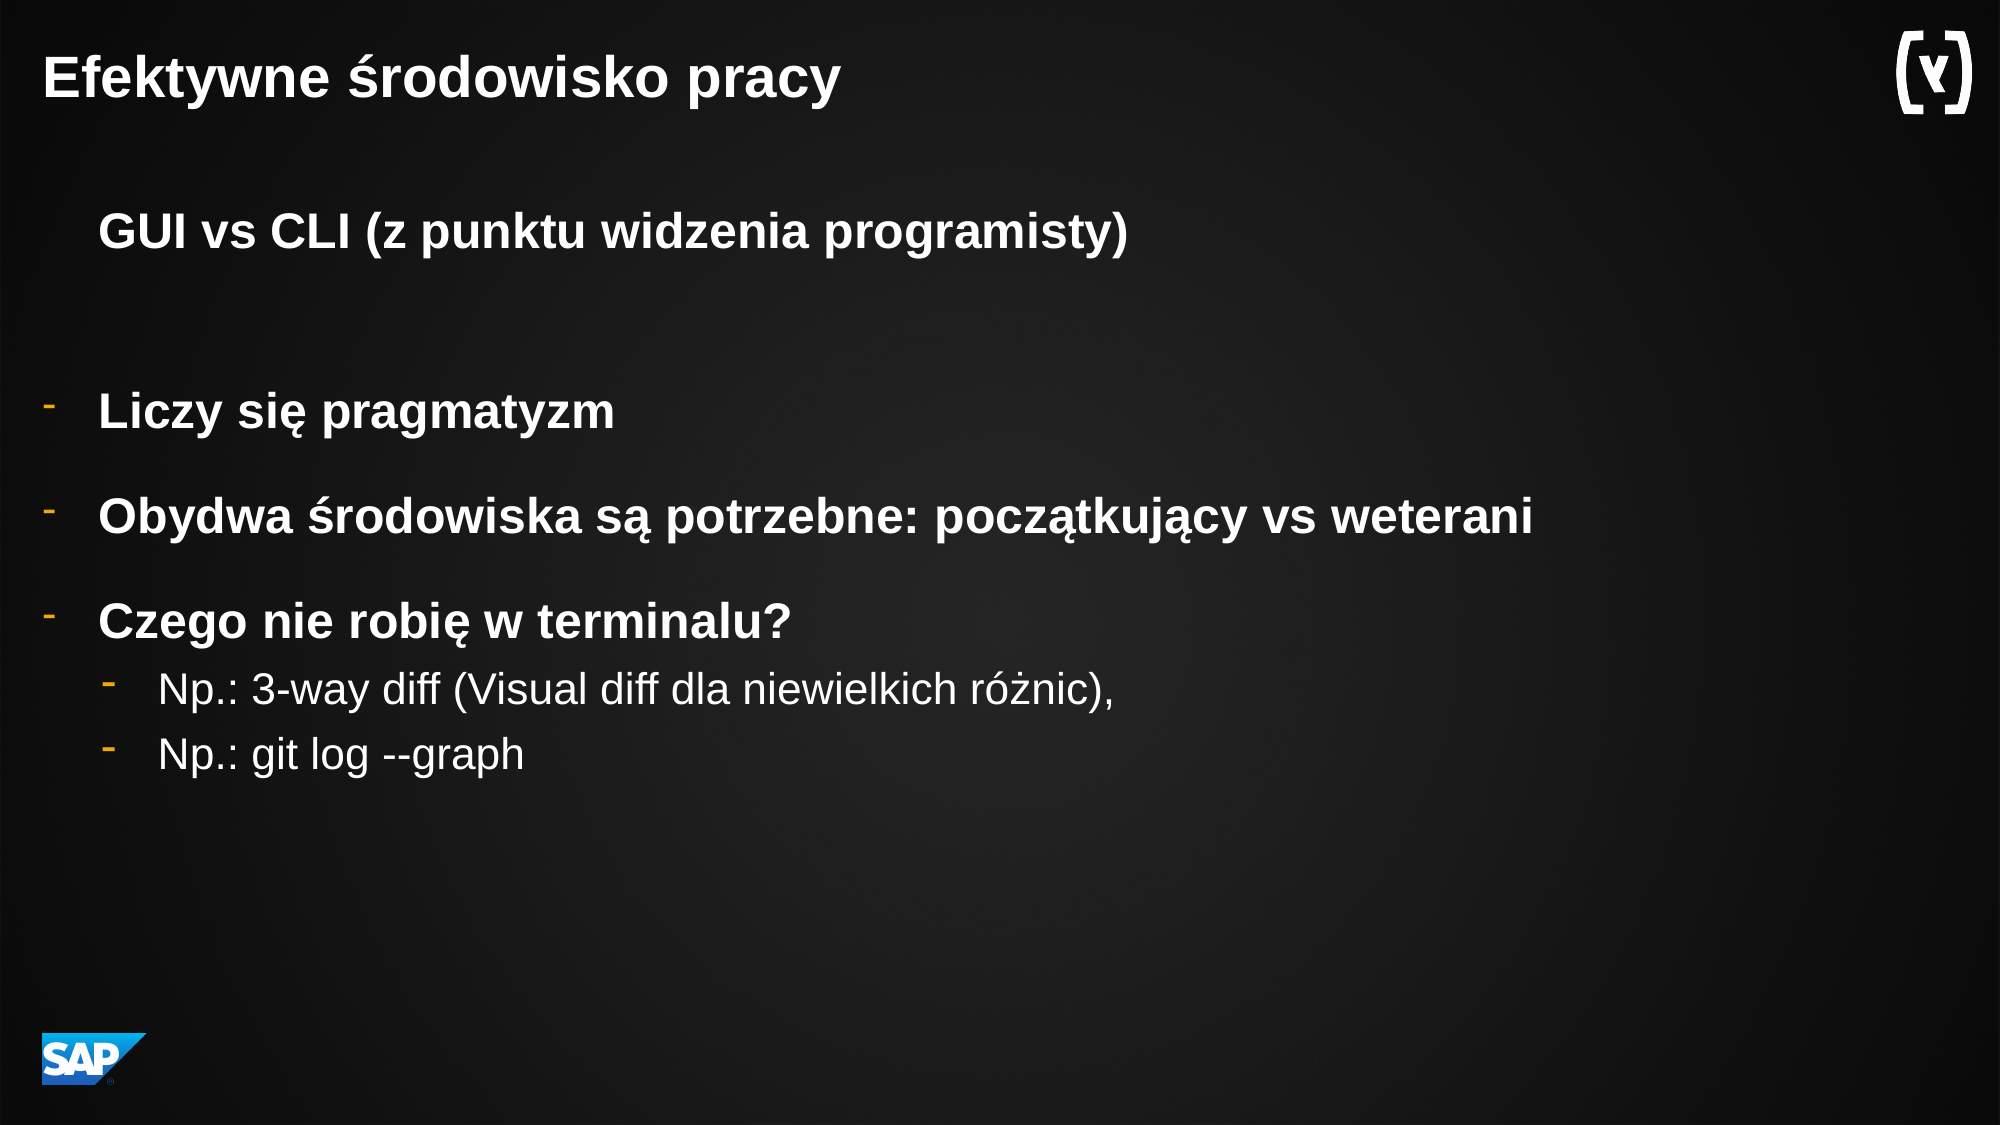

# Efektywne środowisko pracy
    GUI vs CLI (z punktu widzenia programisty)

Liczy się pragmatyzm
Obydwa środowiska są potrzebne: początkujący vs weterani
Czego nie robię w terminalu?
Np.: 3-way diff (Visual diff dla niewielkich różnic),
Np.: git log --graph